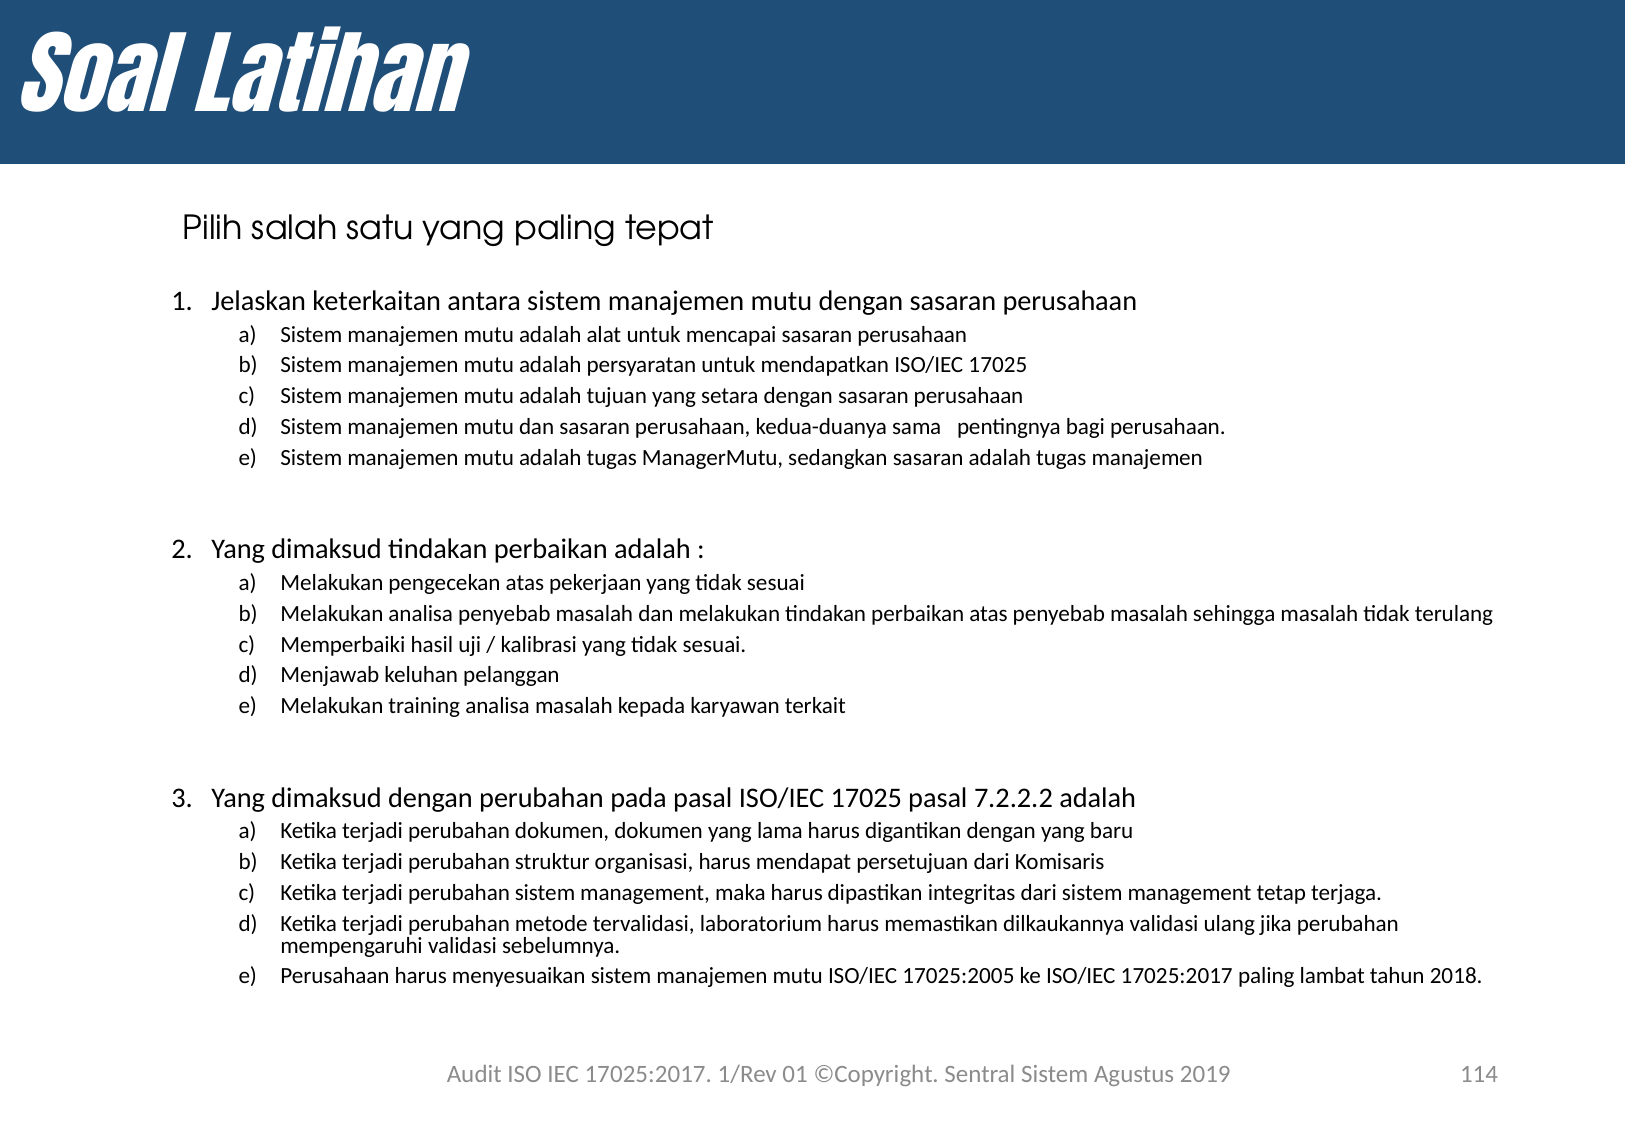

# Soal Latihan
Pilih salah satu yang paling tepat
Jelaskan keterkaitan antara sistem manajemen mutu dengan sasaran perusahaan
Sistem manajemen mutu adalah alat untuk mencapai sasaran perusahaan
Sistem manajemen mutu adalah persyaratan untuk mendapatkan ISO/IEC 17025
Sistem manajemen mutu adalah tujuan yang setara dengan sasaran perusahaan
Sistem manajemen mutu dan sasaran perusahaan, kedua-duanya sama   pentingnya bagi perusahaan.
Sistem manajemen mutu adalah tugas ManagerMutu, sedangkan sasaran adalah tugas manajemen

Yang dimaksud tindakan perbaikan adalah :
Melakukan pengecekan atas pekerjaan yang tidak sesuai
Melakukan analisa penyebab masalah dan melakukan tindakan perbaikan atas penyebab masalah sehingga masalah tidak terulang
Memperbaiki hasil uji / kalibrasi yang tidak sesuai.
Menjawab keluhan pelanggan
Melakukan training analisa masalah kepada karyawan terkait

Yang dimaksud dengan perubahan pada pasal ISO/IEC 17025 pasal 7.2.2.2 adalah
Ketika terjadi perubahan dokumen, dokumen yang lama harus digantikan dengan yang baru
Ketika terjadi perubahan struktur organisasi, harus mendapat persetujuan dari Komisaris
Ketika terjadi perubahan sistem management, maka harus dipastikan integritas dari sistem management tetap terjaga.
Ketika terjadi perubahan metode tervalidasi, laboratorium harus memastikan dilkaukannya validasi ulang jika perubahan mempengaruhi validasi sebelumnya.
Perusahaan harus menyesuaikan sistem manajemen mutu ISO/IEC 17025:2005 ke ISO/IEC 17025:2017 paling lambat tahun 2018.
Audit ISO IEC 17025:2017. 1/Rev 01 ©Copyright. Sentral Sistem Agustus 2019
114